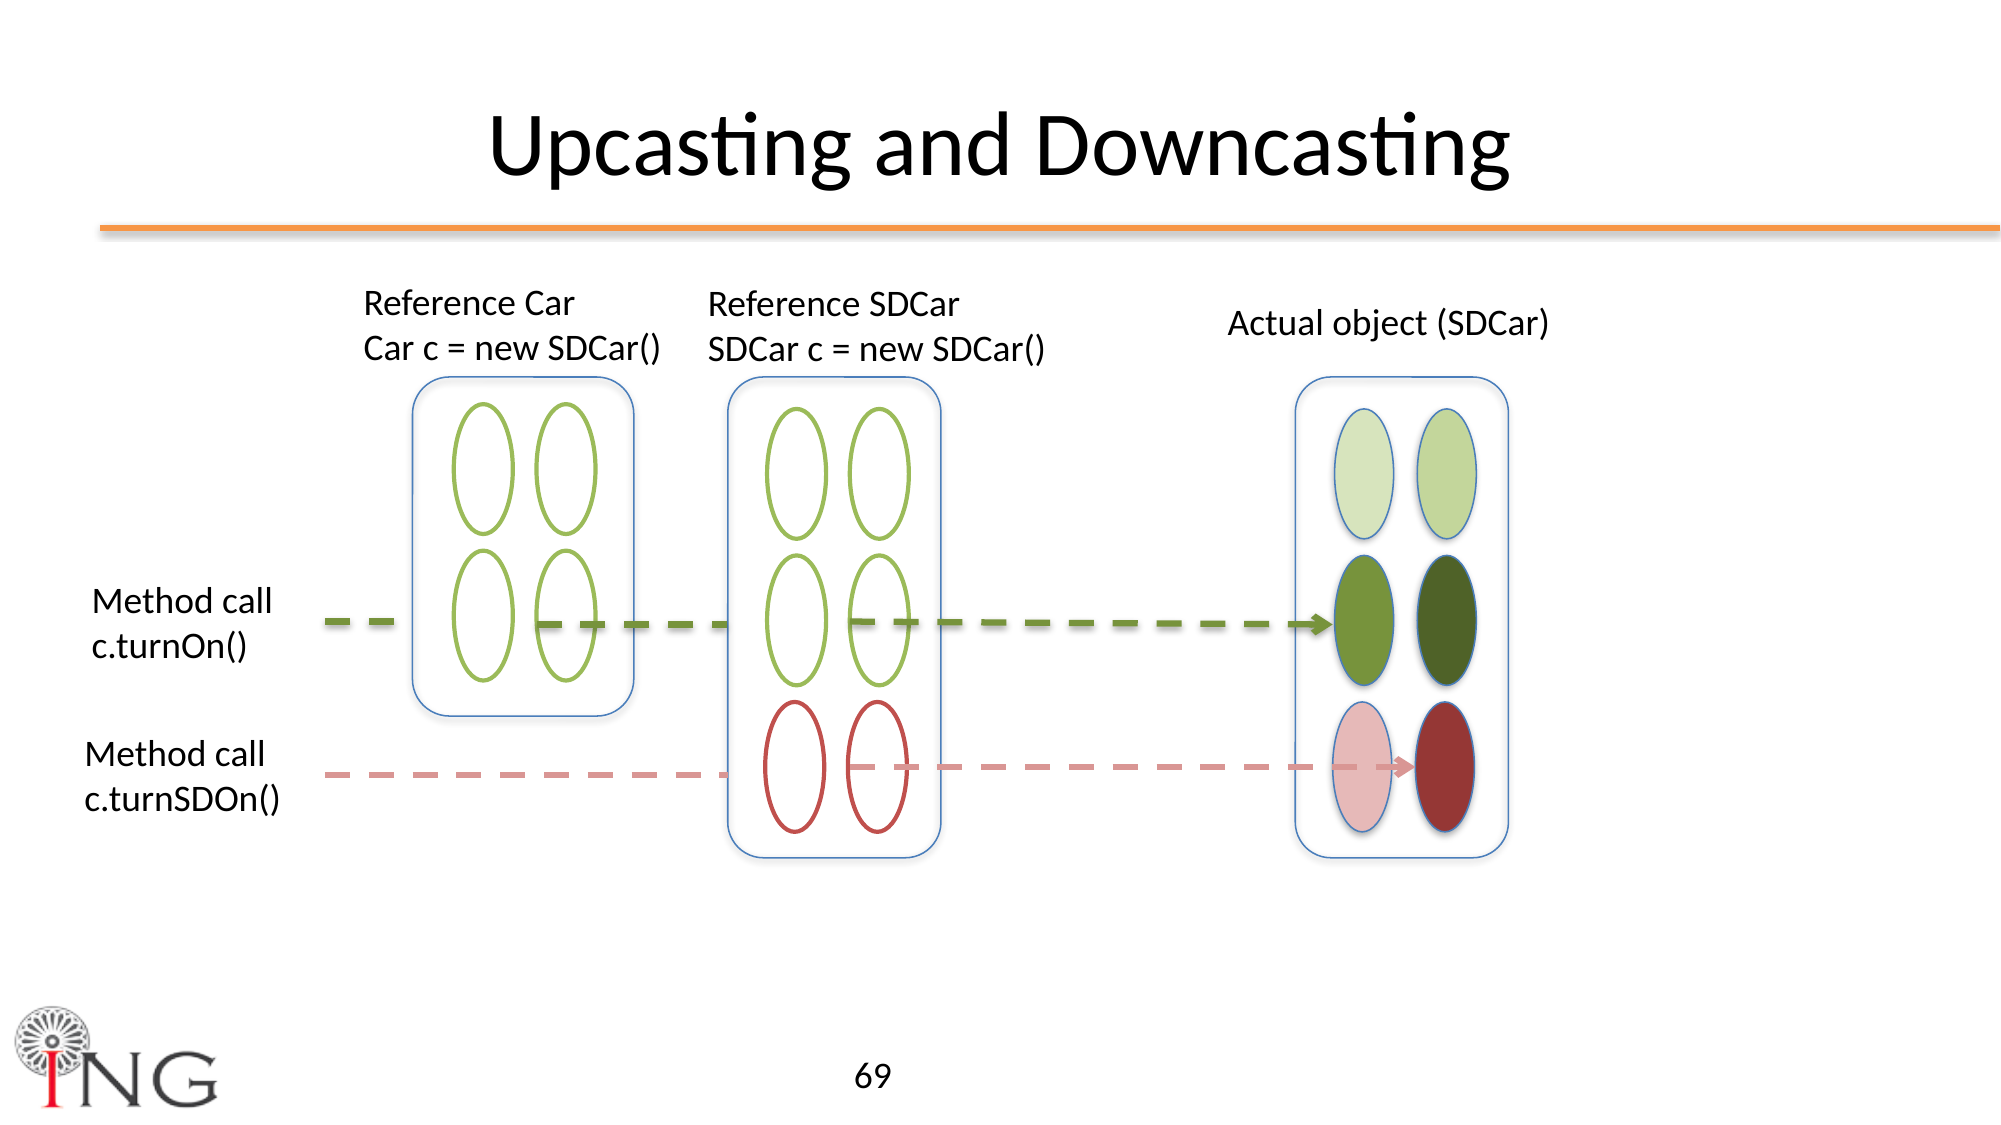

# Upcasting and Downcasting
Reference Car
Car c = new SDCar()
Reference SDCar
SDCar c = new SDCar()
Actual object (SDCar)

Method call
c.turnOn()

Method call
c.turnSDOn()
69